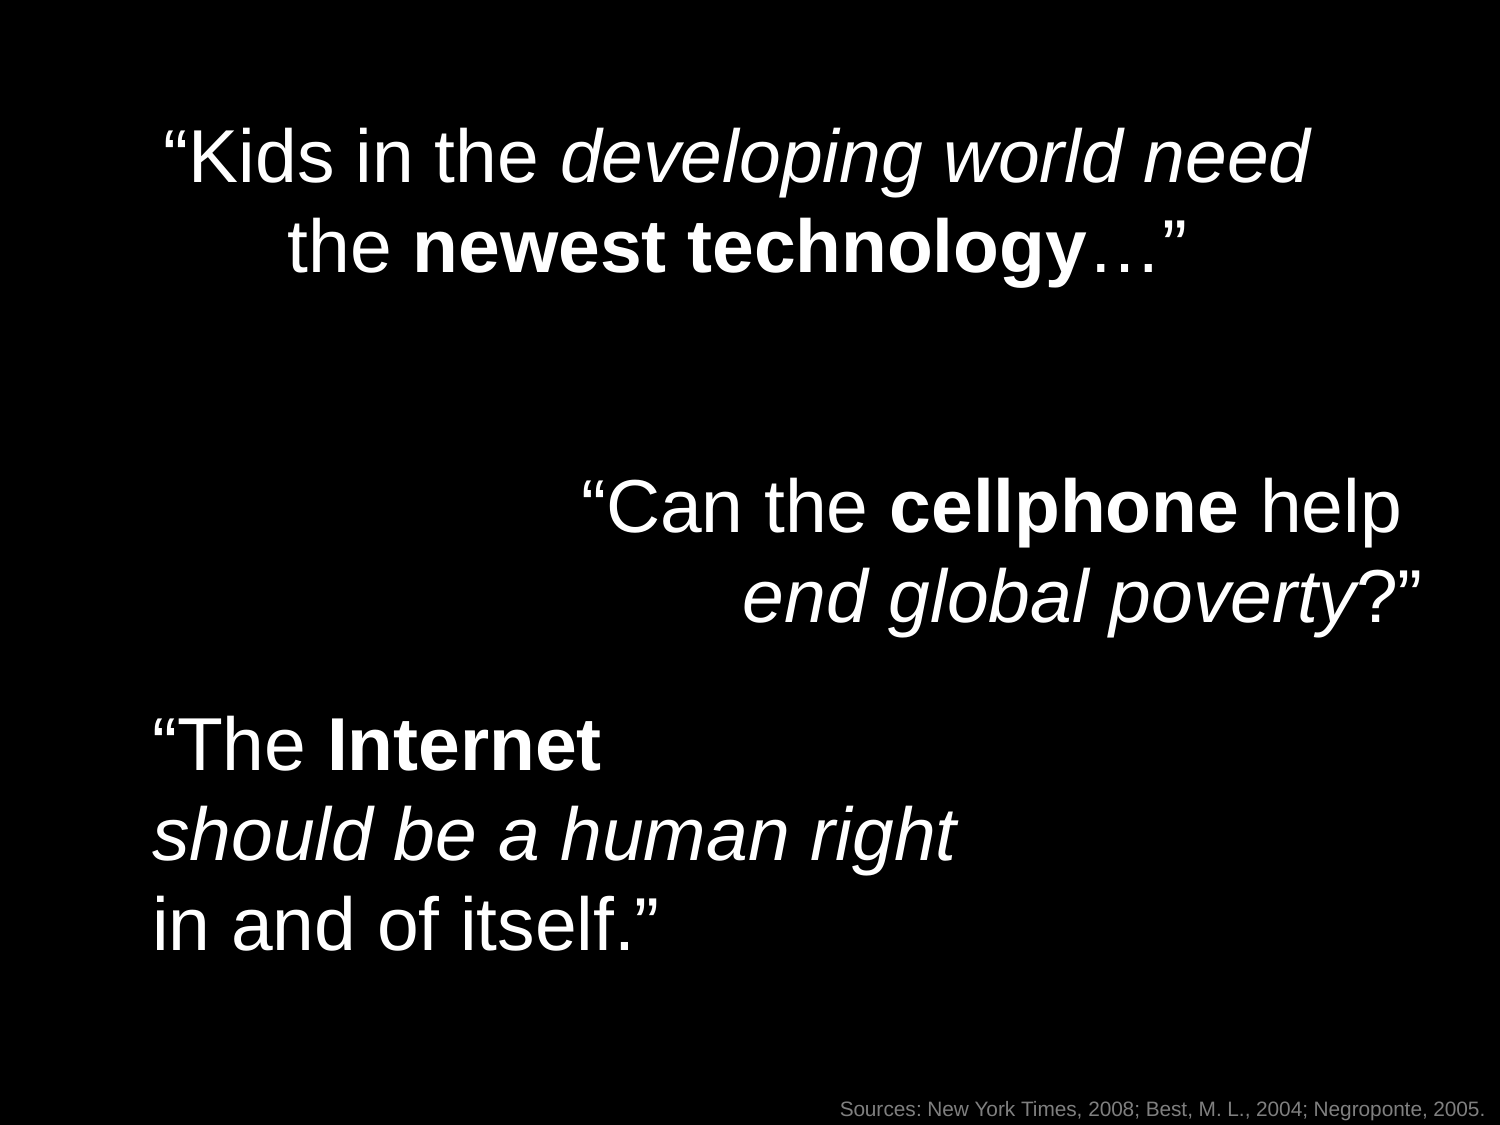

“Kids in the developing world need the newest technology…”

“Can the cellphone help
end global poverty?”
“The Internet
should be a human right
in and of itself.”
Sources: New York Times, 2008; Best, M. L., 2004; Negroponte, 2005.